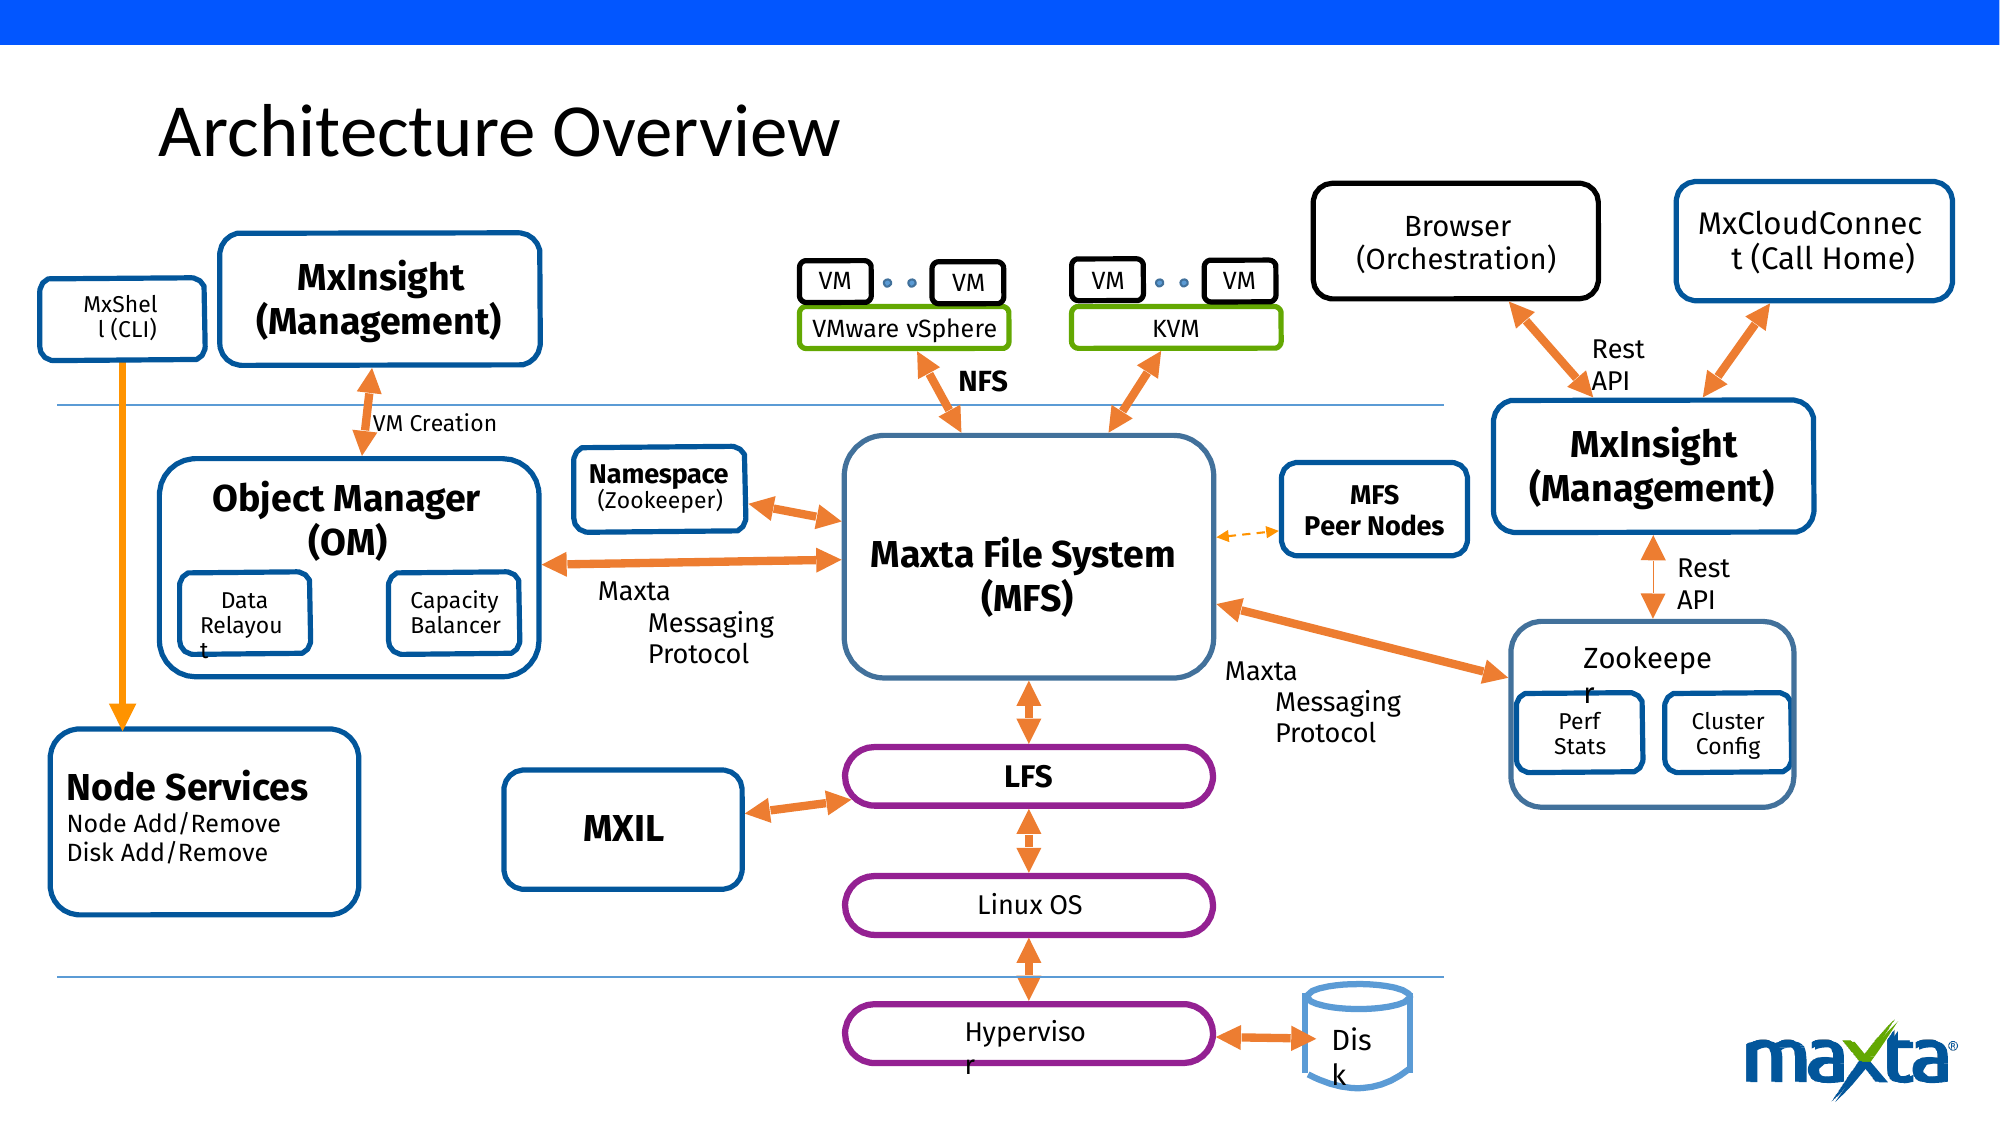

# Architecture Overview

MxCloudConnect (Call Home)
Browser (Orchestration)

MxInsight (Management)

VM
VM
VM
VM

MxShell (CLI)

VMware vSphere
KVM

Rest API

NFS

VM Creation
MxInsight (Management)

Namespace
(Zookeeper)

Object Manager (OM)
MFS

Peer Nodes

Maxta File System (MFS)

Rest API

Maxta Messaging Protocol
Data Relayout
Capacity Balancer

Zookeeper
Maxta Messaging Protocol

Perf Stats
Cluster Config

LFS
Node Services Node Add/Remove Disk Add/Remove

MXIL

Linux OS

Hypervisor
Disk